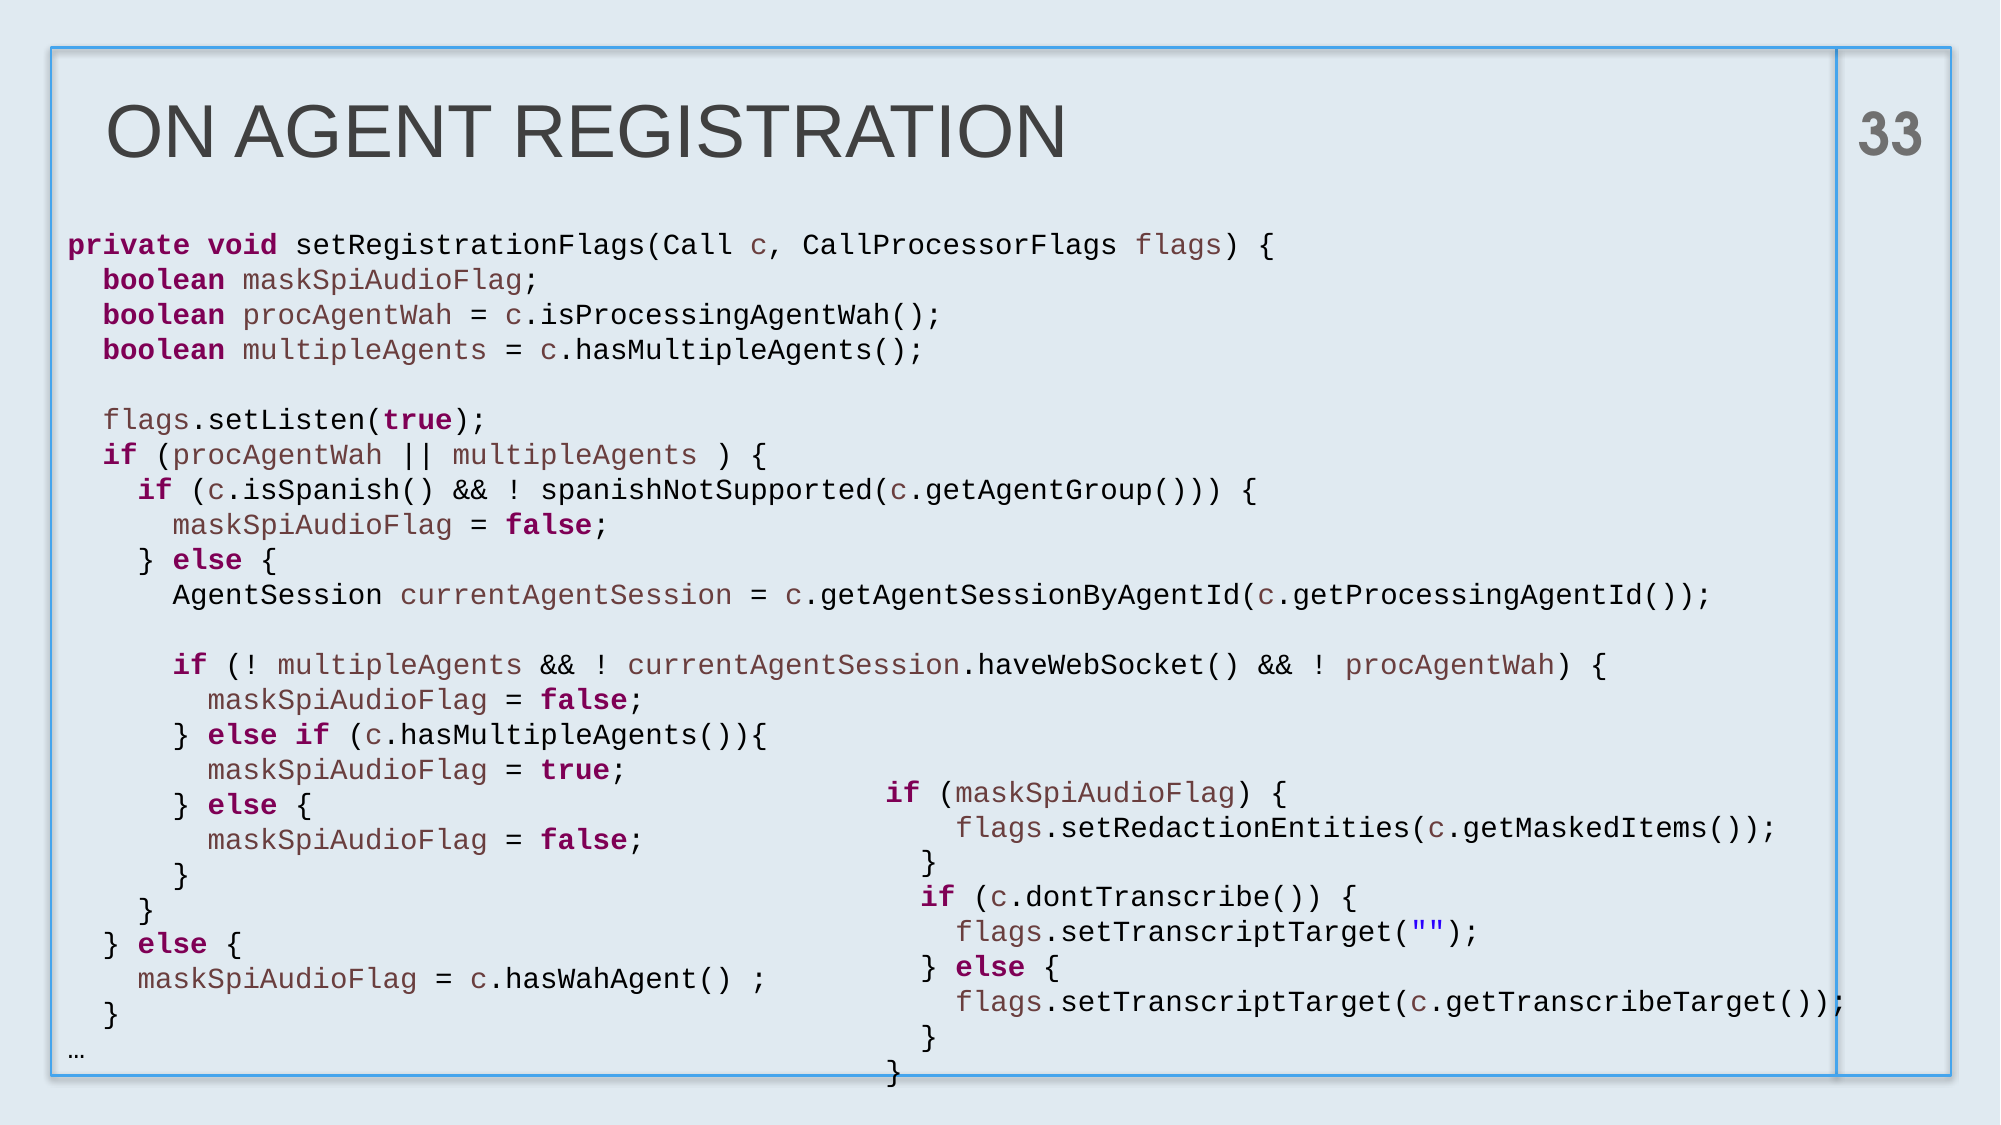

33
# On Agent Registration
private void setRegistrationFlags(Call c, CallProcessorFlags flags) {
  boolean maskSpiAudioFlag;
  boolean procAgentWah = c.isProcessingAgentWah();
  boolean multipleAgents = c.hasMultipleAgents();

  flags.setListen(true);
  if (procAgentWah || multipleAgents ) {
    if (c.isSpanish() && ! spanishNotSupported(c.getAgentGroup())) {
      maskSpiAudioFlag = false;
    } else {
      AgentSession currentAgentSession = c.getAgentSessionByAgentId(c.getProcessingAgentId());

      if (! multipleAgents && ! currentAgentSession.haveWebSocket() && ! procAgentWah) {
        maskSpiAudioFlag = false;
      } else if (c.hasMultipleAgents()){
        maskSpiAudioFlag = true;
      } else {
        maskSpiAudioFlag = false;
      }
    }
  } else {
    maskSpiAudioFlag = c.hasWahAgent() ;
  }
…
if (maskSpiAudioFlag) {
    flags.setRedactionEntities(c.getMaskedItems());
  }
  if (c.dontTranscribe()) {
    flags.setTranscriptTarget("");
  } else {
    flags.setTranscriptTarget(c.getTranscribeTarget());
  }
}